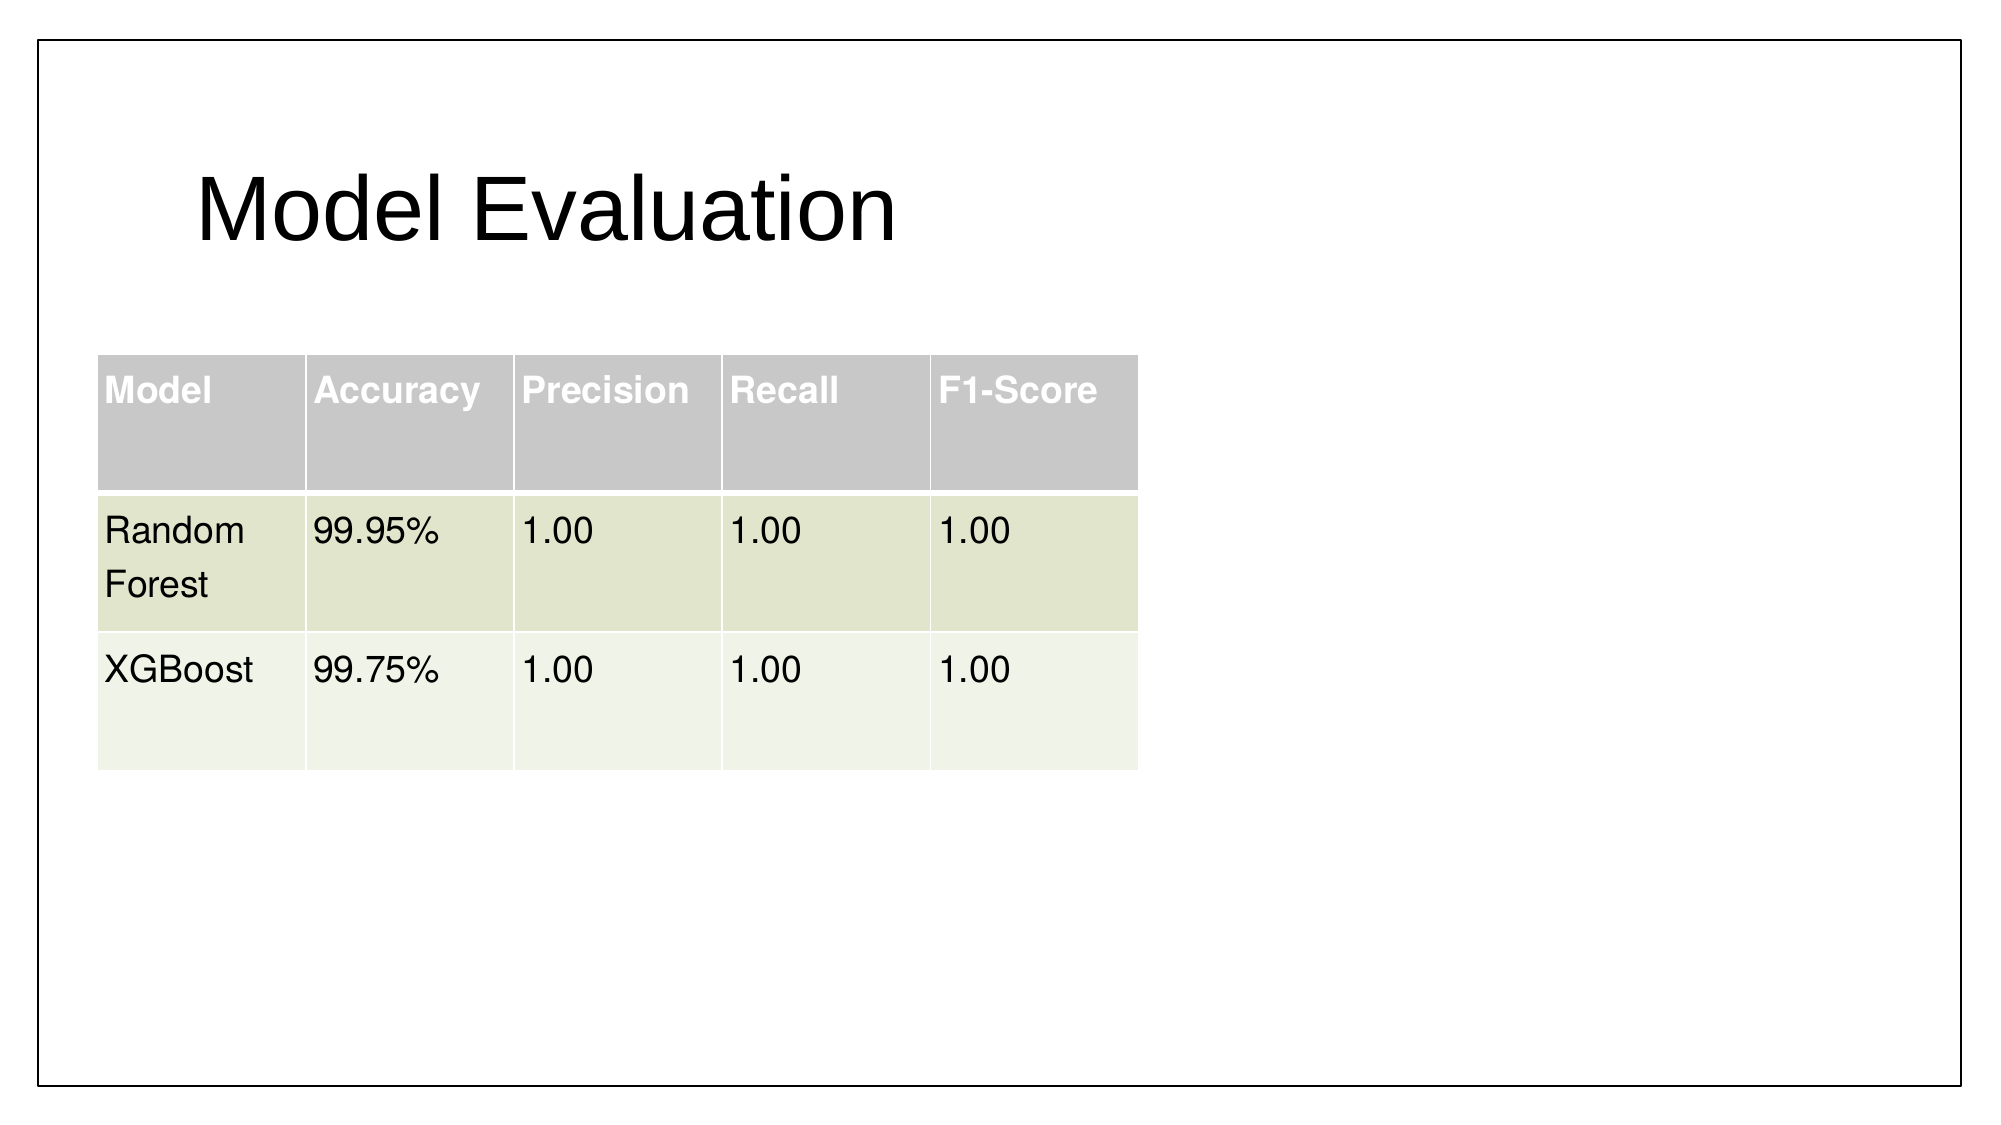

# Model Evaluation
| Model | Accuracy | Precision | Recall | F1-Score |
| --- | --- | --- | --- | --- |
| Random Forest | 99.95% | 1.00 | 1.00 | 1.00 |
| XGBoost | 99.75% | 1.00 | 1.00 | 1.00 |